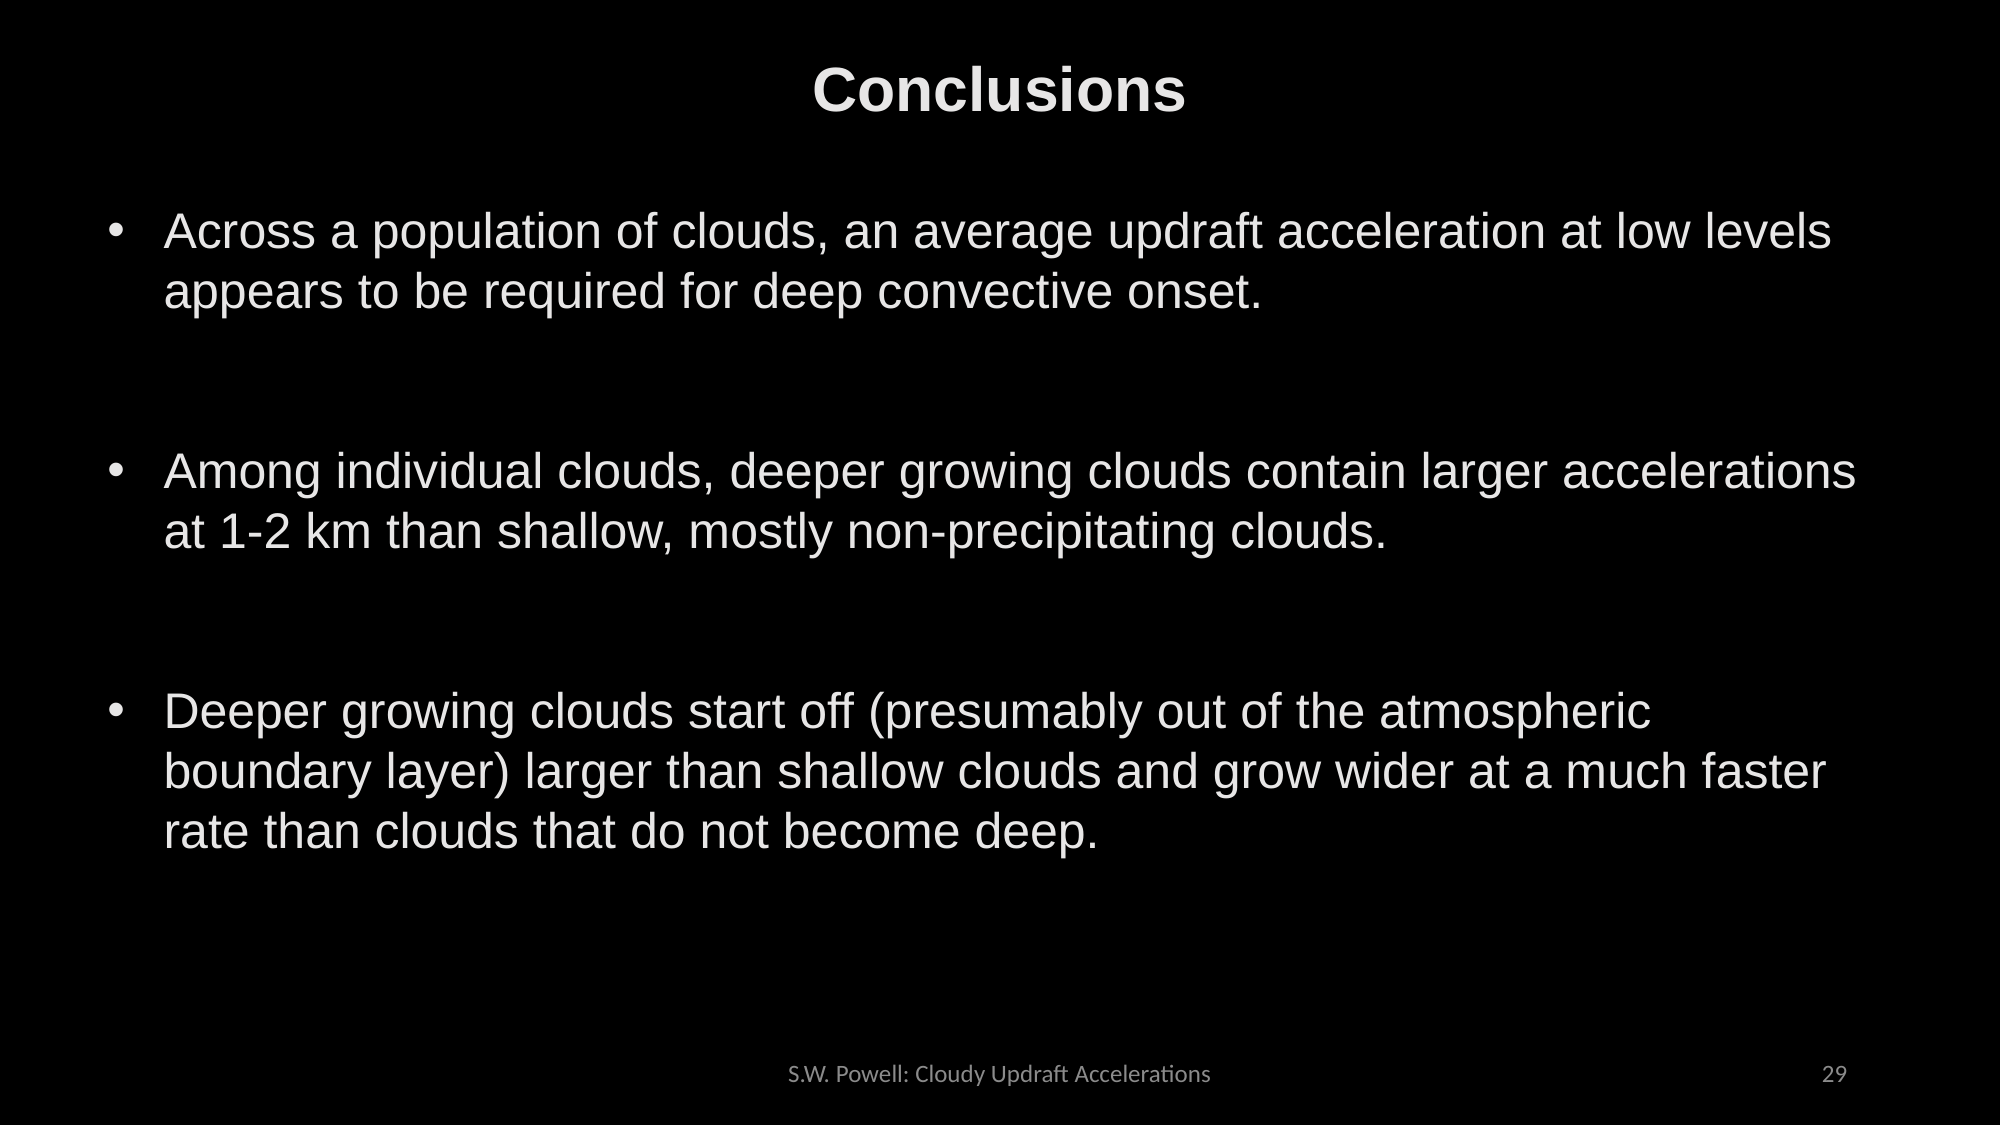

Conclusions
Across a population of clouds, an average updraft acceleration at low levels appears to be required for deep convective onset.

Among individual clouds, deeper growing clouds contain larger accelerations at 1-2 km than shallow, mostly non-precipitating clouds.

Deeper growing clouds start off (presumably out of the atmospheric boundary layer) larger than shallow clouds and grow wider at a much faster rate than clouds that do not become deep.

S.W. Powell: Cloudy Updraft Accelerations
29